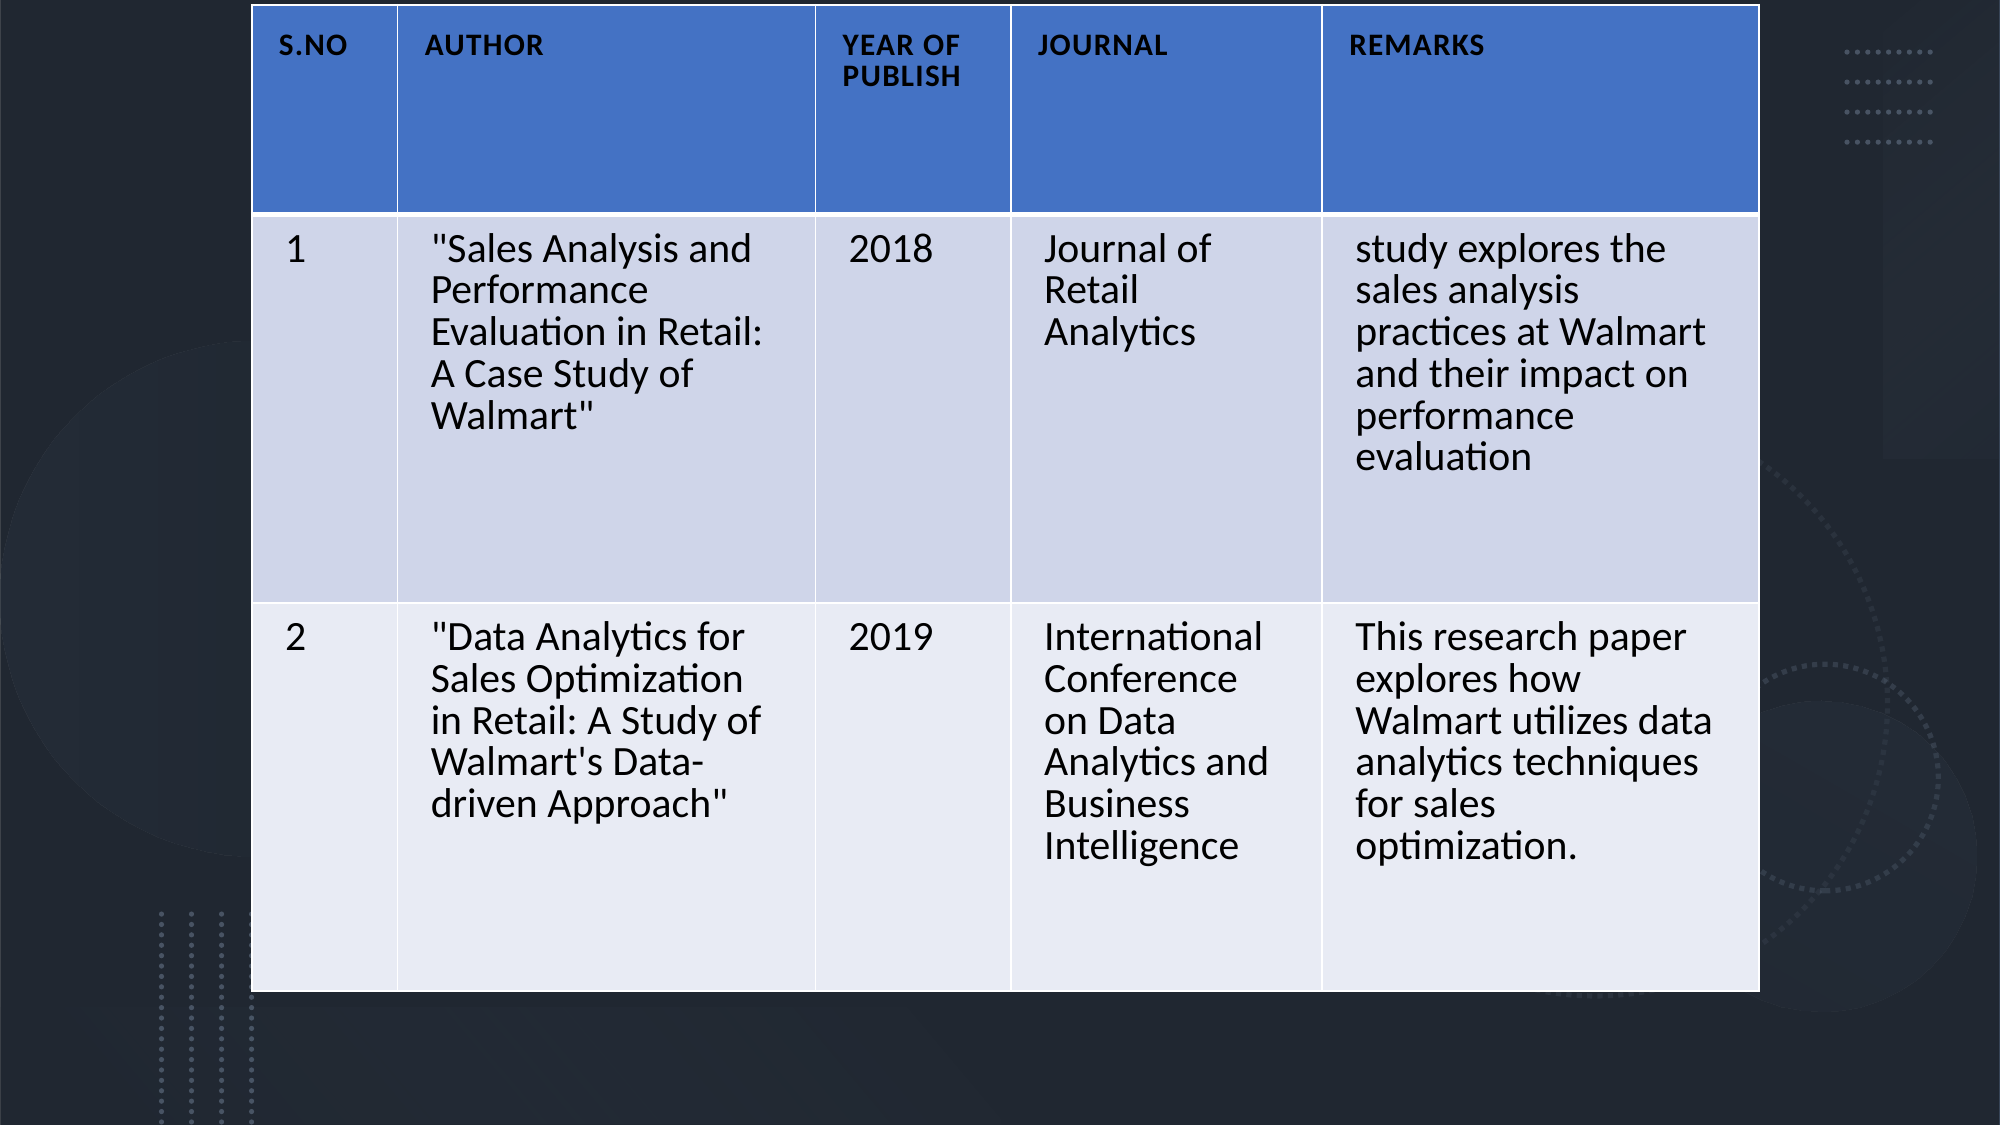

| S.NO | AUTHOR | YEAR OF PUBLISH | JOURNAL | REMARKS |
| --- | --- | --- | --- | --- |
| 1 | "Sales Analysis and Performance Evaluation in Retail: A Case Study of Walmart" | 2018 | Journal of Retail Analytics | study explores the sales analysis practices at Walmart and their impact on performance evaluation |
| 2 | "Data Analytics for Sales Optimization in Retail: A Study of Walmart's Data-driven Approach" | 2019 | International Conference on Data Analytics and Business Intelligence | This research paper explores how Walmart utilizes data analytics techniques for sales optimization. |
# LITERATURE SURVEY